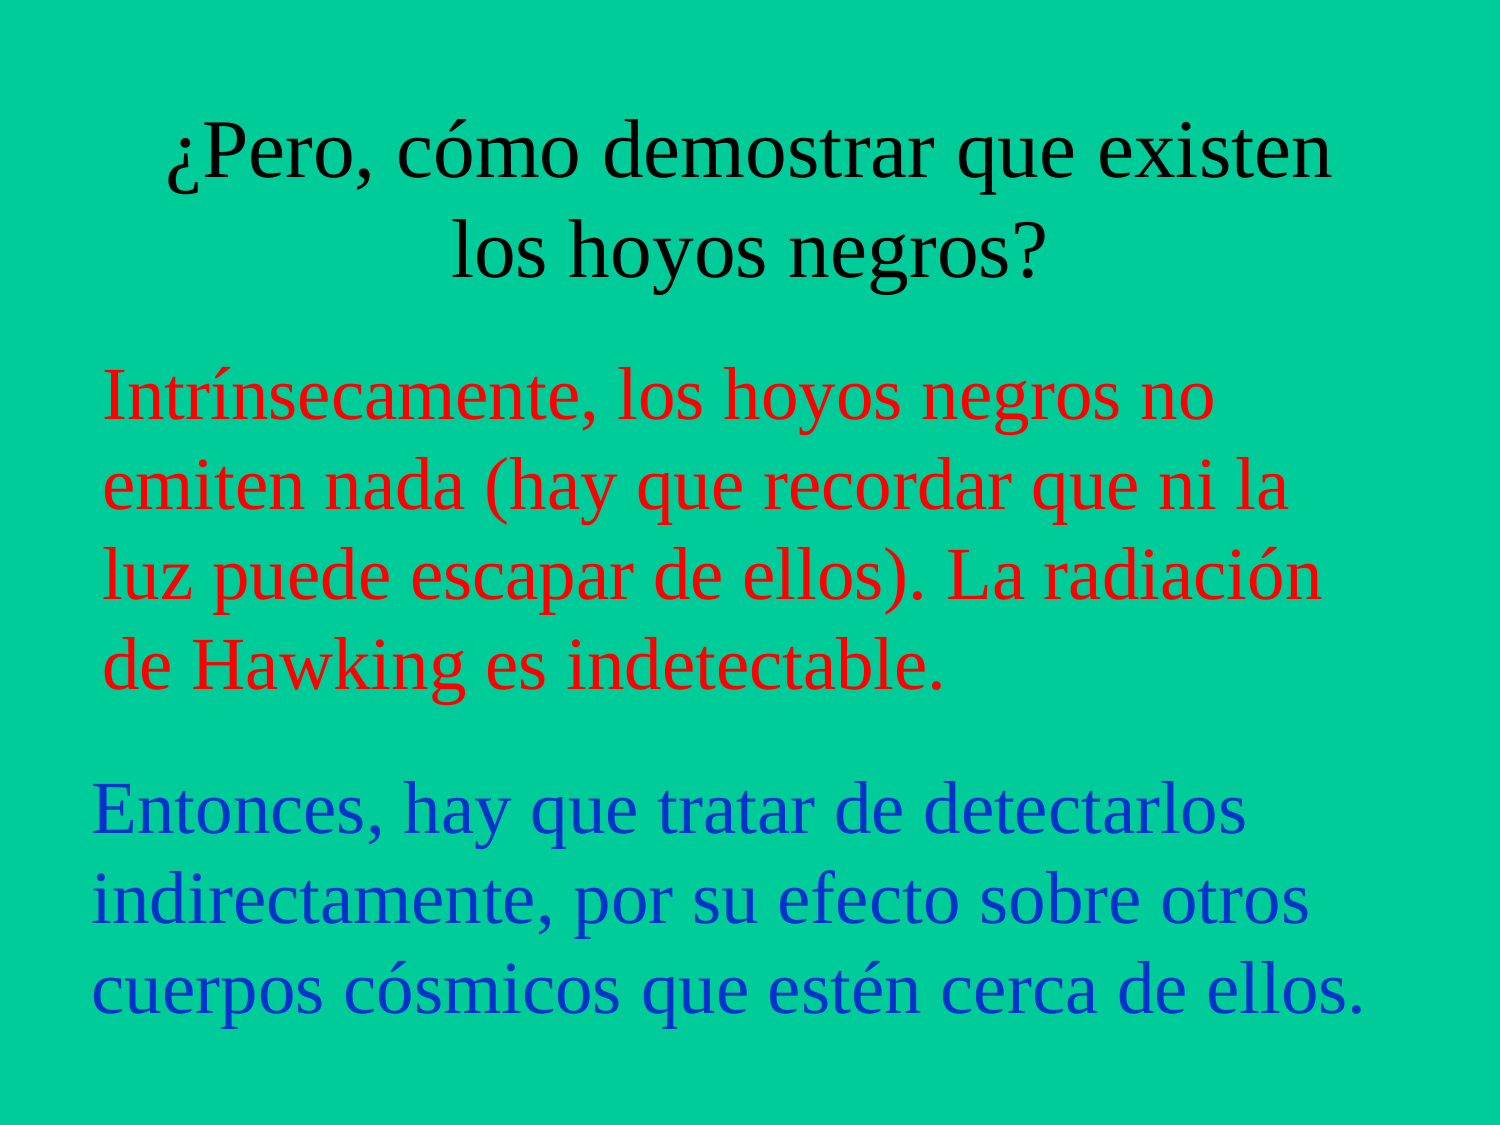

# ¿Pero, cómo demostrar que existen los hoyos negros?

Intrínsecamente, los hoyos negros no emiten nada (hay que recordar que ni la luz puede escapar de ellos). La radiación de Hawking es indetectable.
Entonces, hay que tratar de detectarlos indirectamente, por su efecto sobre otros cuerpos cósmicos que estén cerca de ellos.